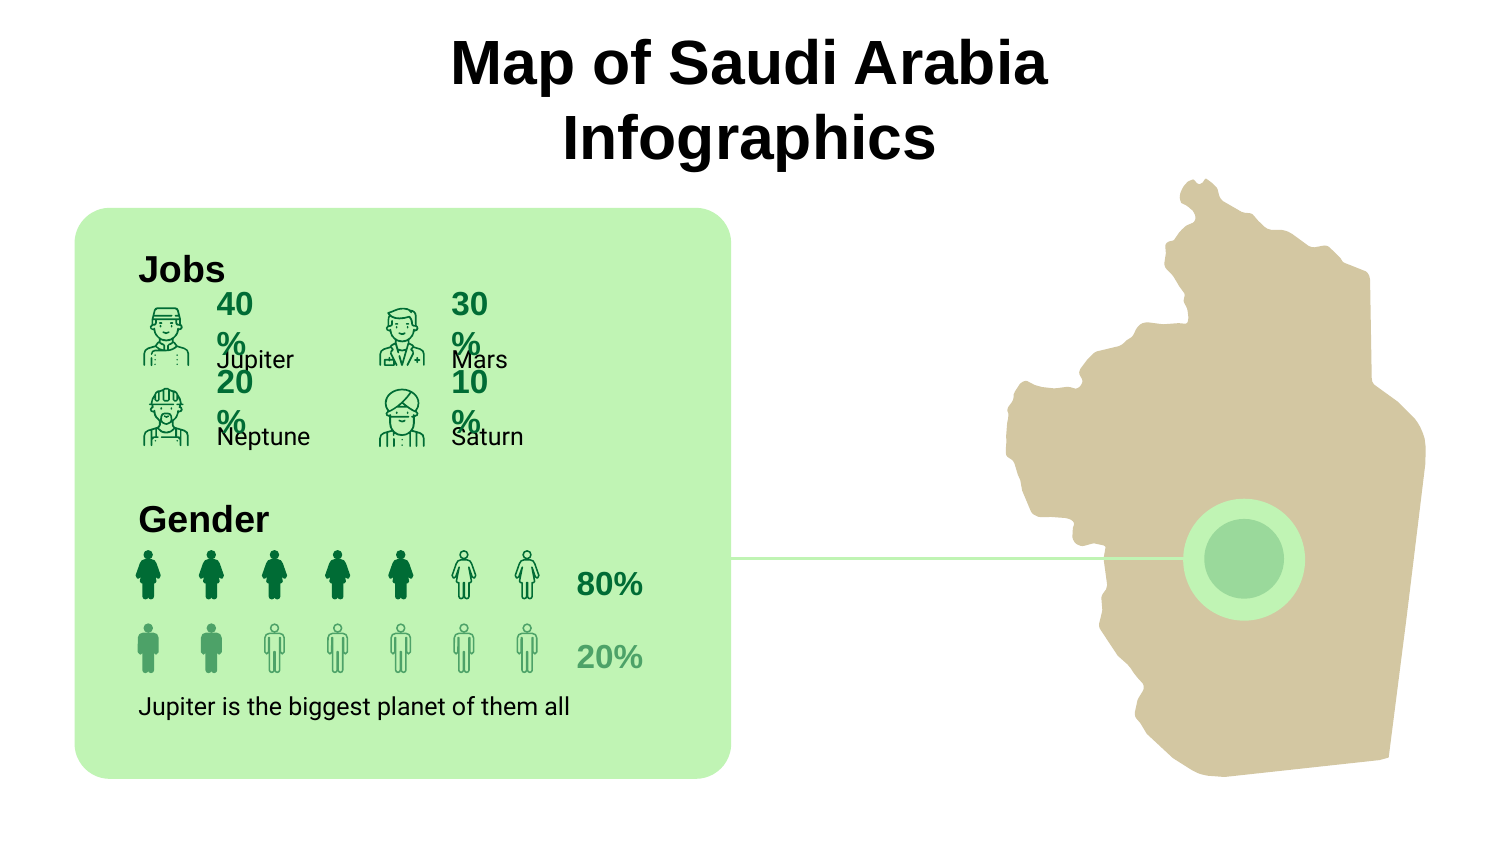

# Map of Saudi Arabia Infographics

Jobs
40%
30%

Jupiter
Mars
20%
10%

Neptune
Saturn
Gender

80%

20%

Jupiter is the biggest planet of them all